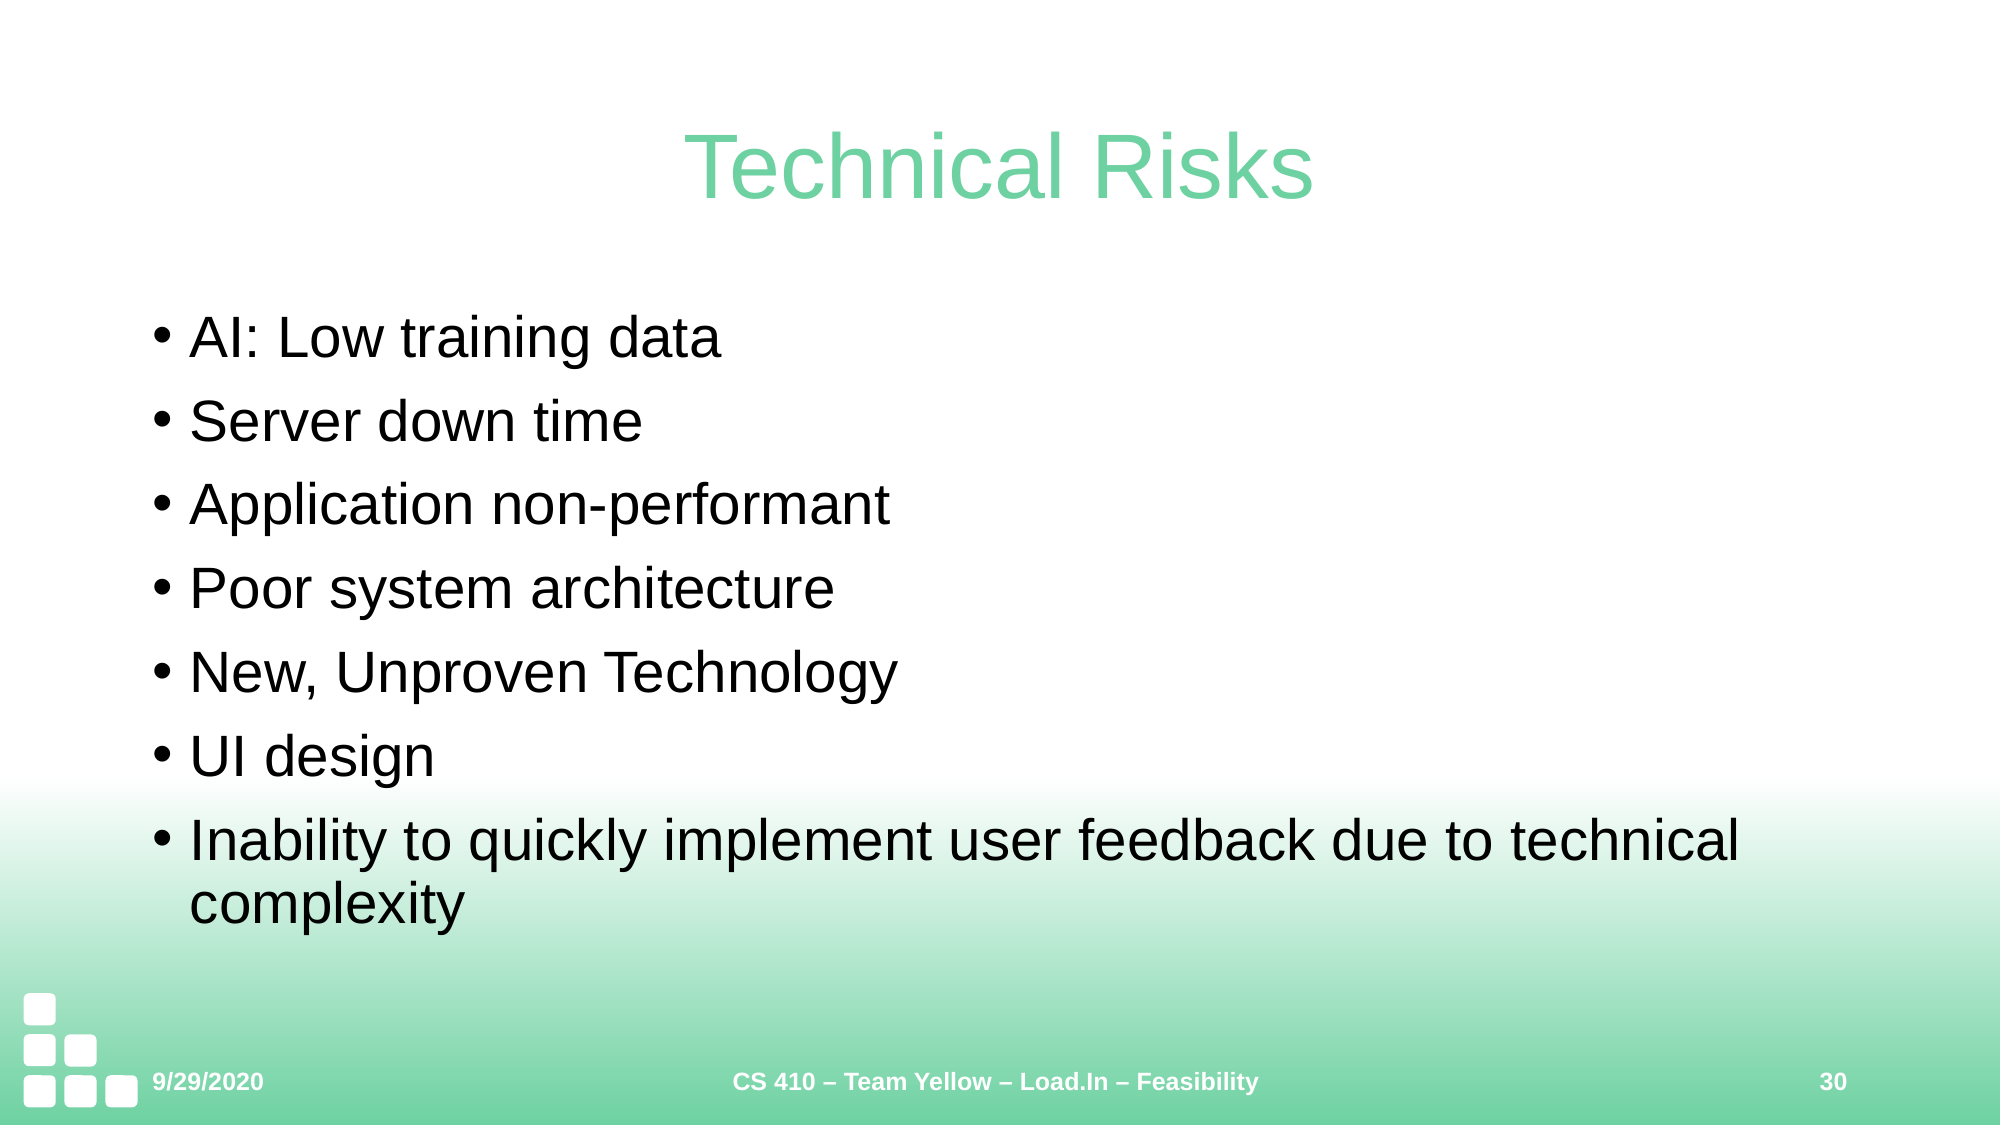

# Technical Risks
AI: Low training data
Server down time
Application non-performant
Poor system architecture
New, Unproven Technology
UI design
Inability to quickly implement user feedback due to technical complexity
9/29/2020
CS 410 – Team Yellow – Load.In – Feasibility
30